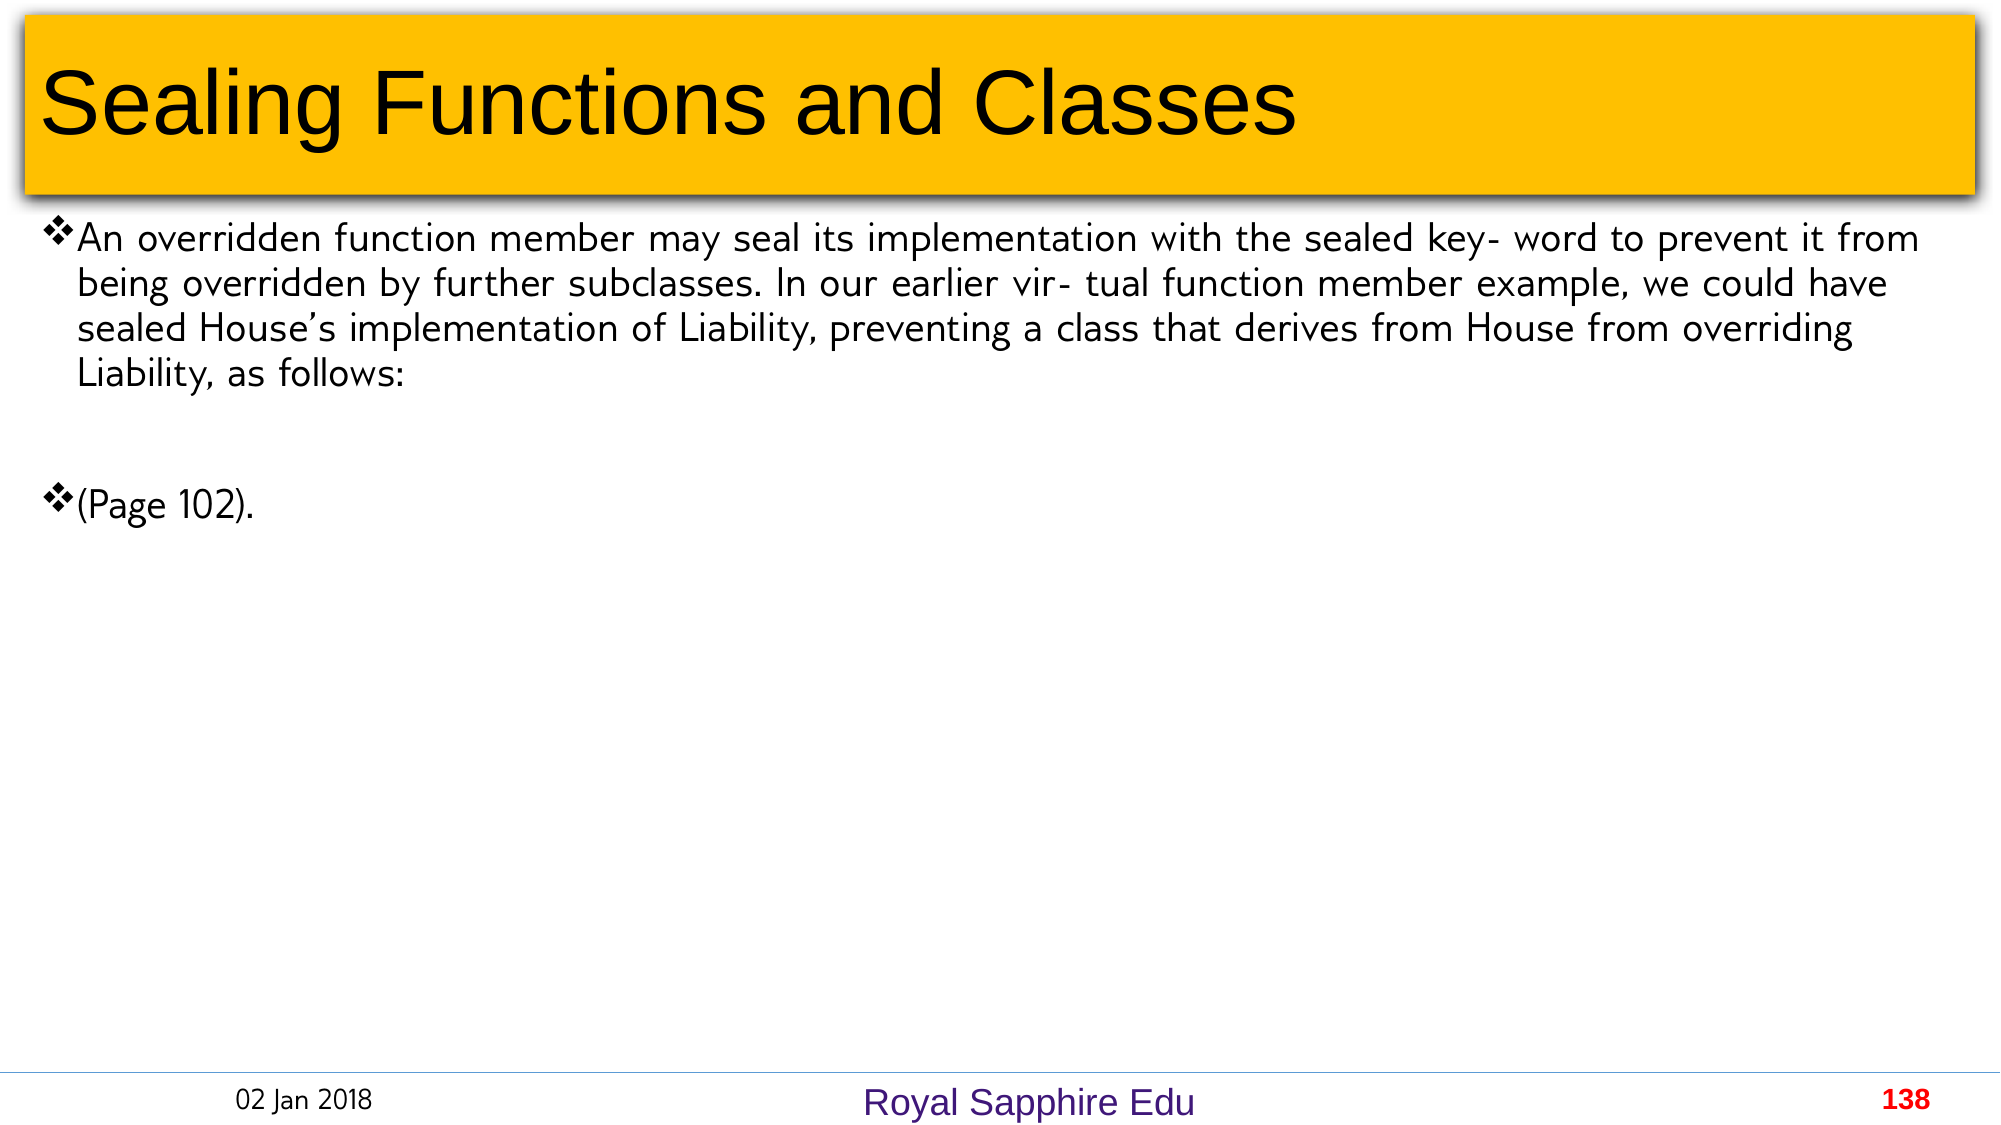

# Sealing Functions and Classes
An overridden function member may seal its implementation with the sealed key‐ word to prevent it from being overridden by further subclasses. In our earlier vir‐ tual function member example, we could have sealed House’s implementation of Liability, preventing a class that derives from House from overriding Liability, as follows:

(Page 102).
02 Jan 2018
138